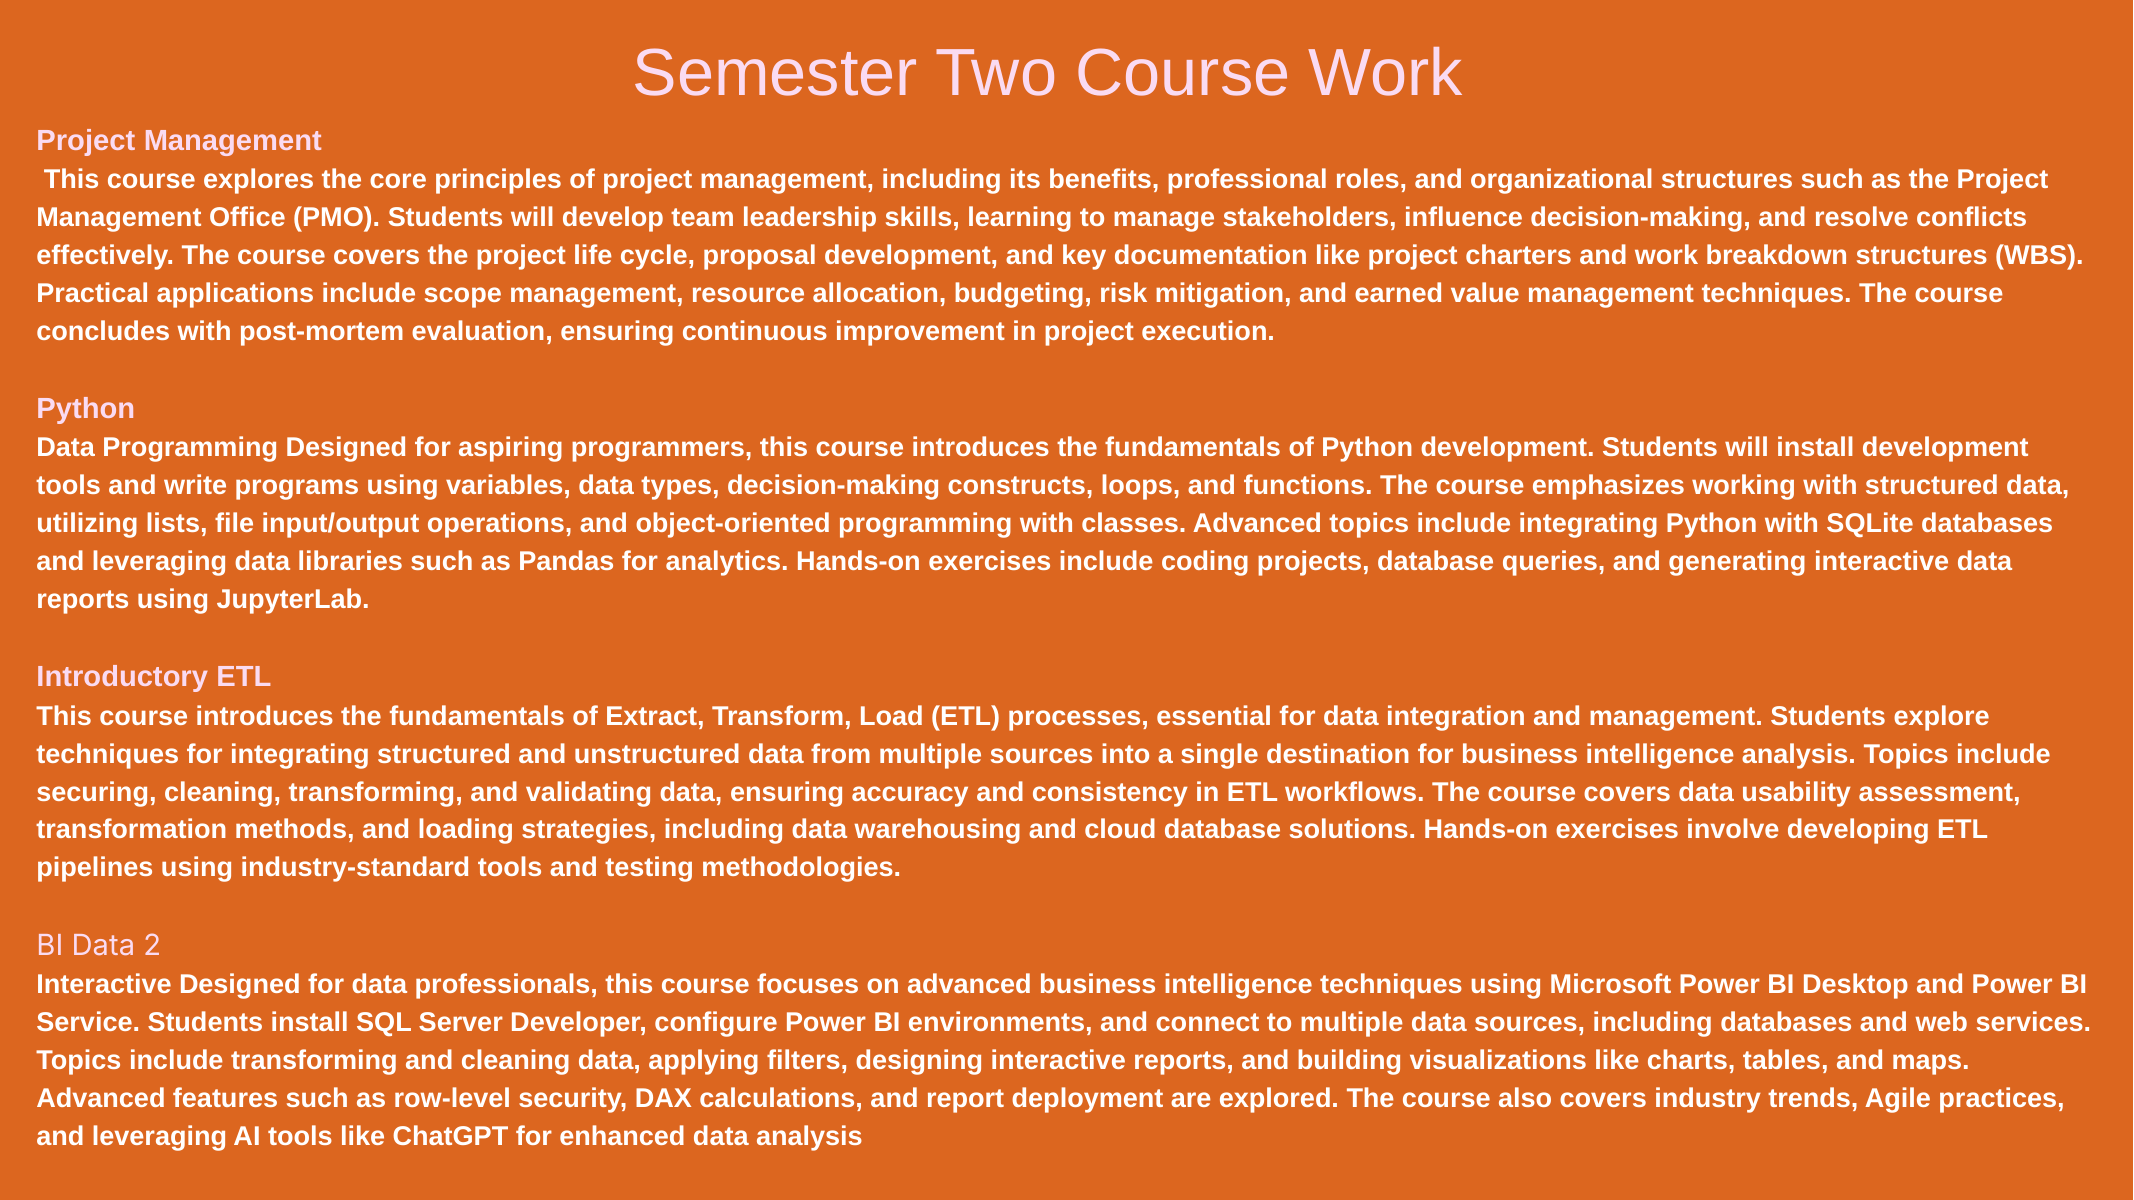

Semester Two Course Work

Project Management
 This course explores the core principles of project management, including its benefits, professional roles, and organizational structures such as the Project Management Office (PMO). Students will develop team leadership skills, learning to manage stakeholders, influence decision-making, and resolve conflicts effectively. The course covers the project life cycle, proposal development, and key documentation like project charters and work breakdown structures (WBS). Practical applications include scope management, resource allocation, budgeting, risk mitigation, and earned value management techniques. The course concludes with post-mortem evaluation, ensuring continuous improvement in project execution.

Python
Data Programming Designed for aspiring programmers, this course introduces the fundamentals of Python development. Students will install development tools and write programs using variables, data types, decision-making constructs, loops, and functions. The course emphasizes working with structured data, utilizing lists, file input/output operations, and object-oriented programming with classes. Advanced topics include integrating Python with SQLite databases and leveraging data libraries such as Pandas for analytics. Hands-on exercises include coding projects, database queries, and generating interactive data reports using JupyterLab.

Introductory ETL
This course introduces the fundamentals of Extract, Transform, Load (ETL) processes, essential for data integration and management. Students explore techniques for integrating structured and unstructured data from multiple sources into a single destination for business intelligence analysis. Topics include securing, cleaning, transforming, and validating data, ensuring accuracy and consistency in ETL workflows. The course covers data usability assessment, transformation methods, and loading strategies, including data warehousing and cloud database solutions. Hands-on exercises involve developing ETL pipelines using industry-standard tools and testing methodologies.

BI Data 2
Interactive Designed for data professionals, this course focuses on advanced business intelligence techniques using Microsoft Power BI Desktop and Power BI Service. Students install SQL Server Developer, configure Power BI environments, and connect to multiple data sources, including databases and web services. Topics include transforming and cleaning data, applying filters, designing interactive reports, and building visualizations like charts, tables, and maps. Advanced features such as row-level security, DAX calculations, and report deployment are explored. The course also covers industry trends, Agile practices, and leveraging AI tools like ChatGPT for enhanced data analysis